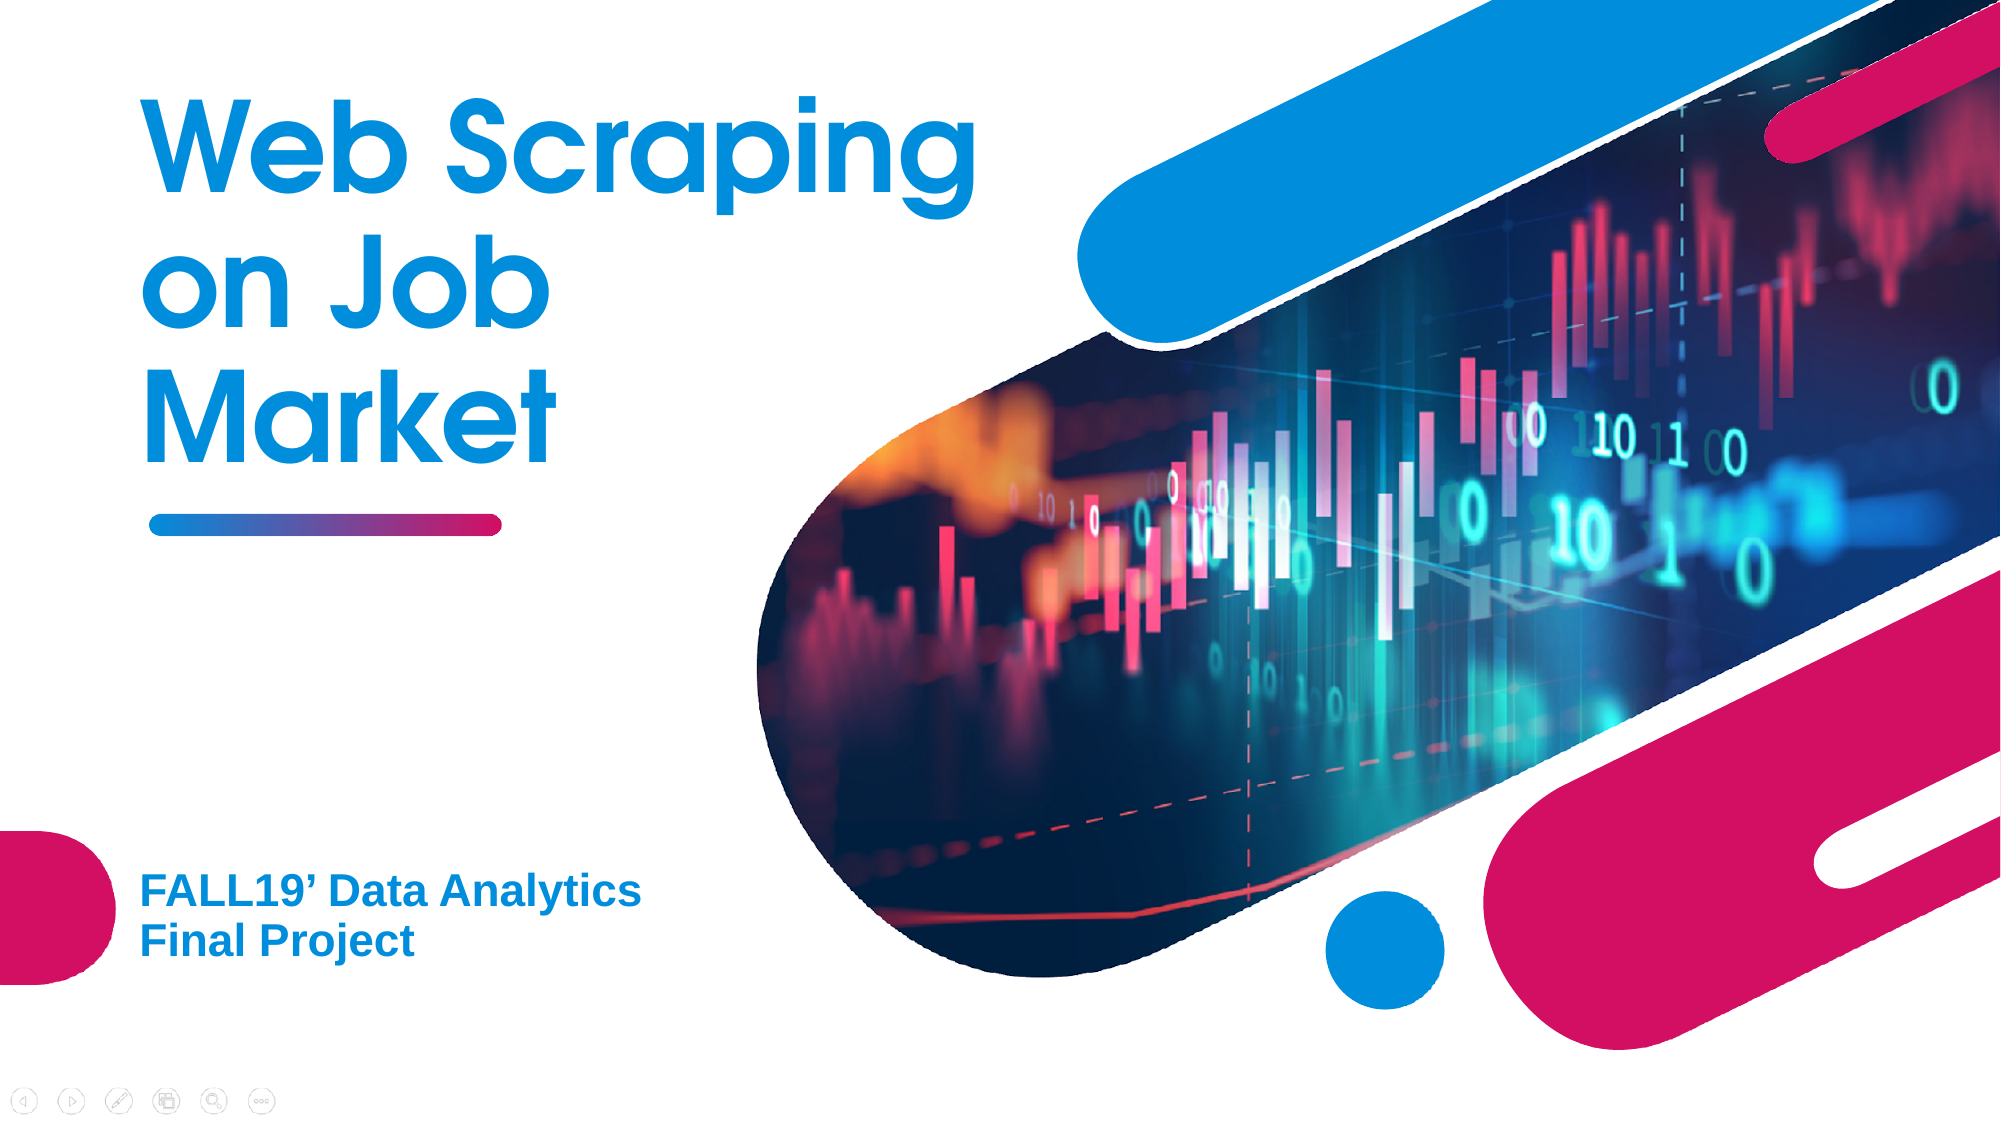

# Web Scraping on Job Market
FALL19’ Data Analytics Final Project